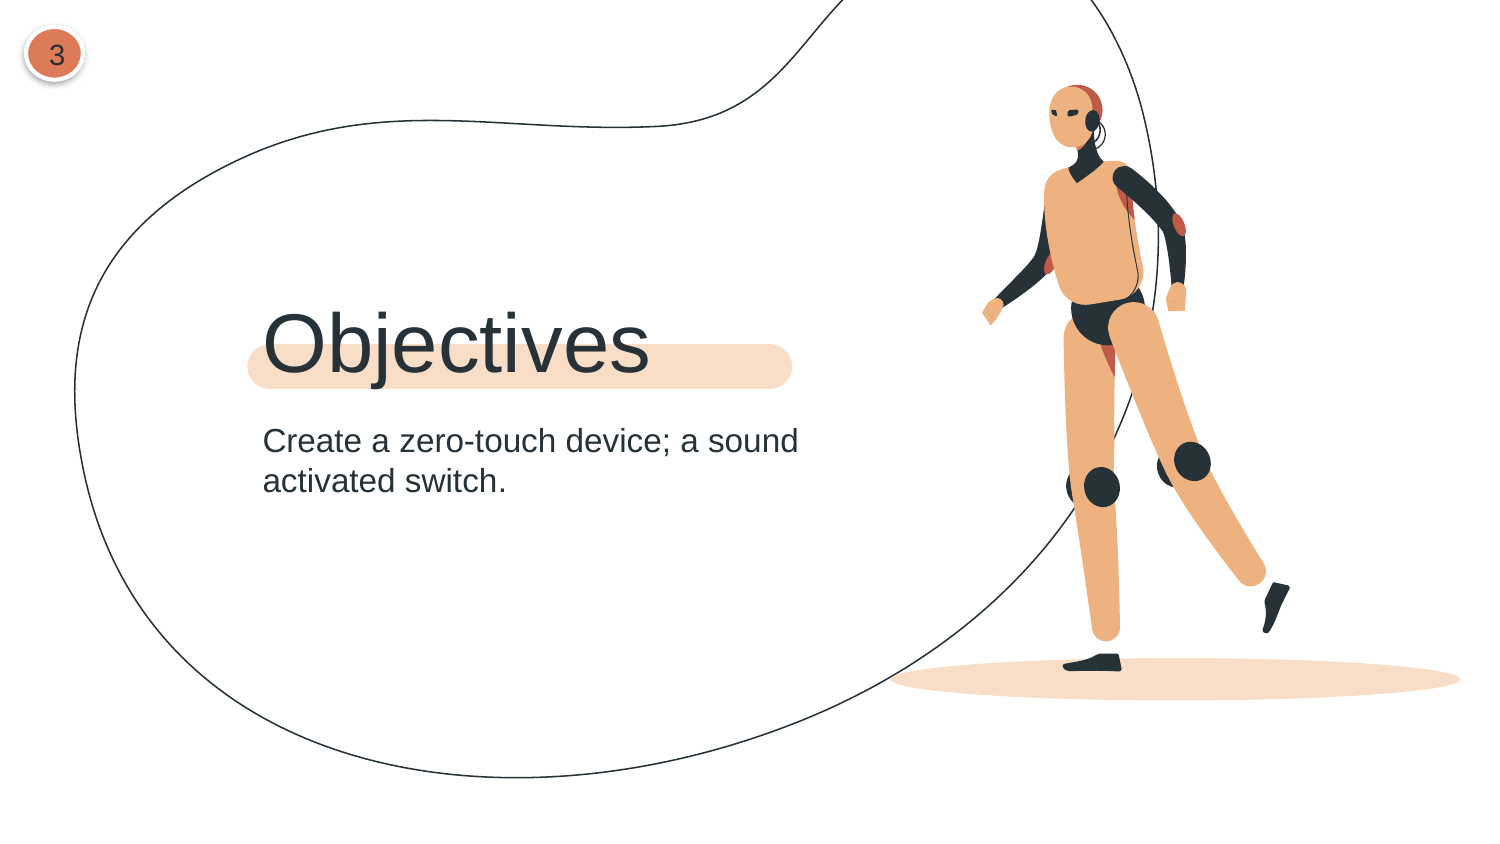

3

# Objectives

Create a zero-touch device; a sound activated switch.